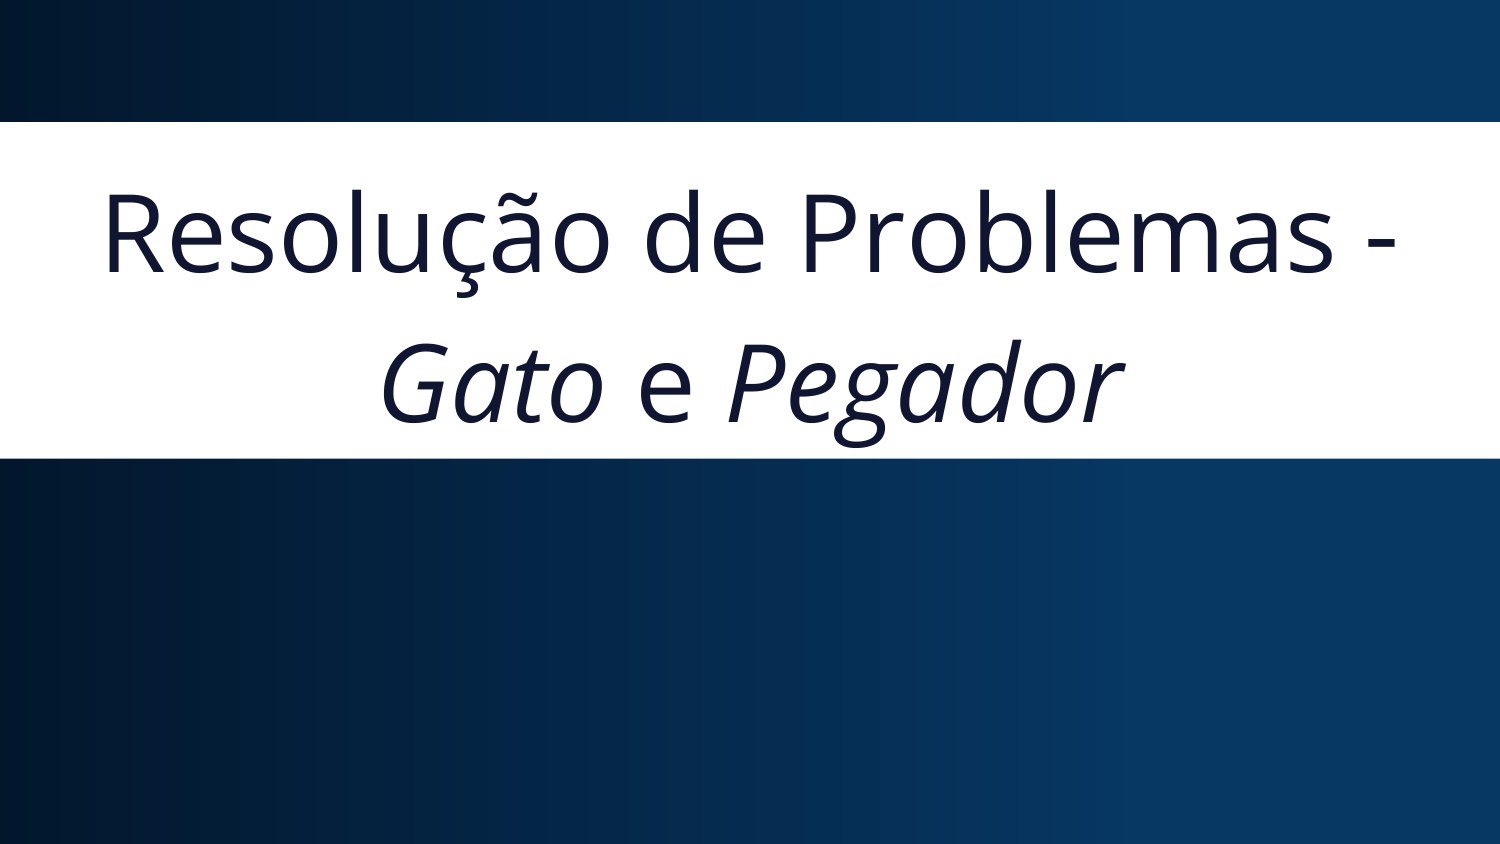

# Resolução de Problemas - Gato e Pegador